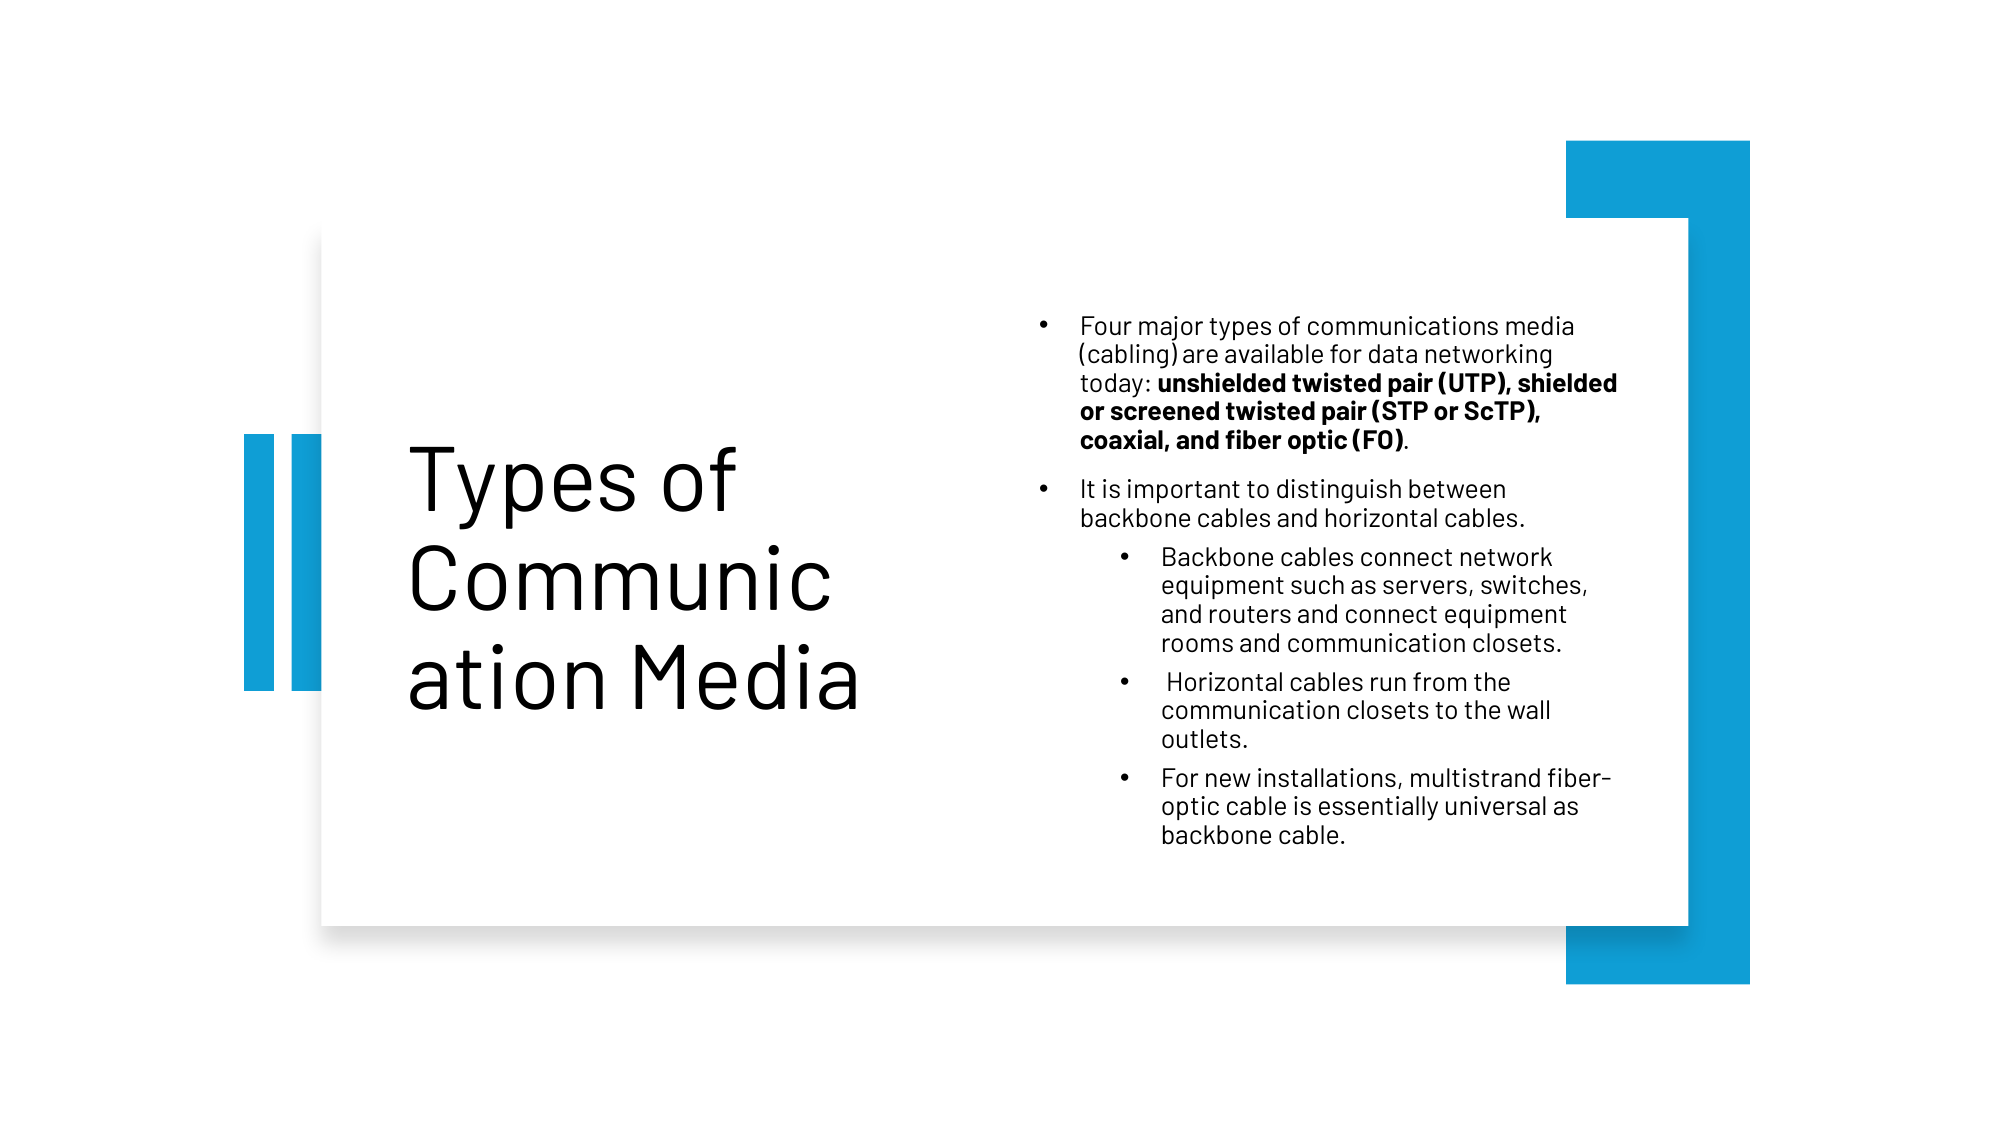

# Types of Communication Media
Four major types of communications media (cabling) are available for data networking today: unshielded twisted pair (UTP), shielded or screened twisted pair (STP or ScTP), coaxial, and fiber optic (FO).
It is important to distinguish between backbone cables and horizontal cables.
Backbone cables connect network equipment such as servers, switches, and routers and connect equipment rooms and communication closets.
 Horizontal cables run from the communication closets to the wall outlets.
For new installations, multistrand fiber-optic cable is essentially universal as backbone cable.